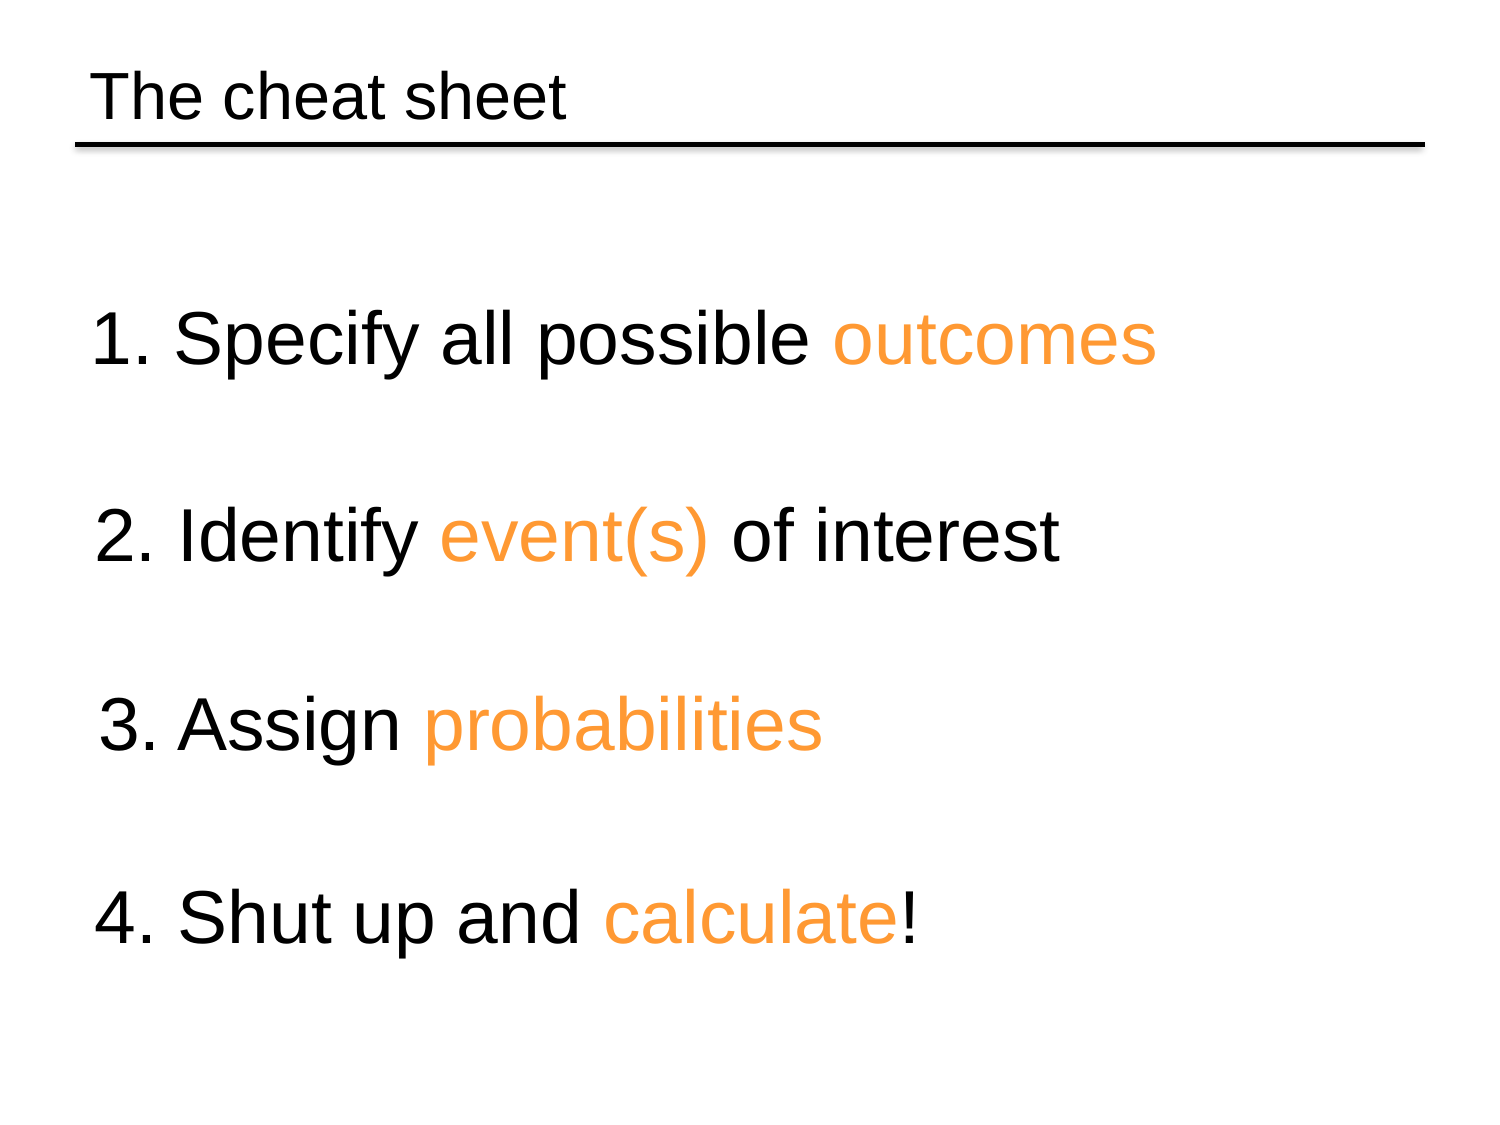

# The cheat sheet
1. Specify all possible outcomes
2. Identify event(s) of interest
3. Assign probabilities
4. Shut up and calculate!